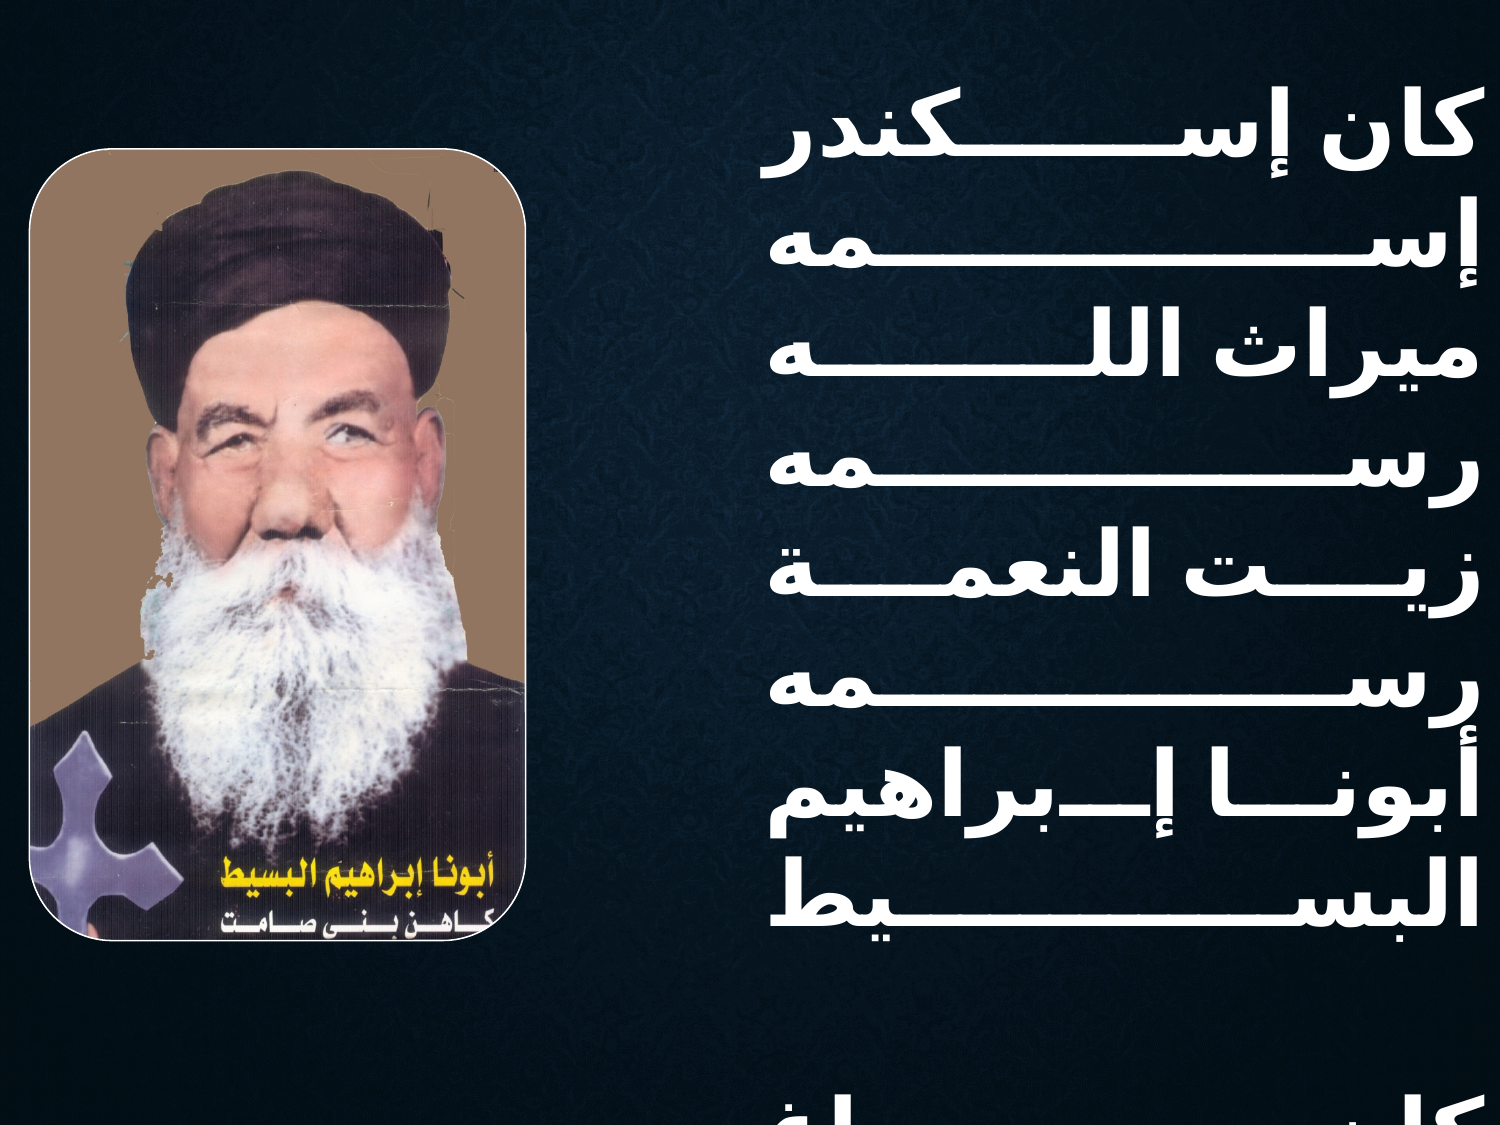

كان إسكندر إسمه
ميراث اللـه رسمه
زيت النعمة رسمه
أبونا إبراهيم البسيط
كان صبــاغ هـــدوم
وأصبح صباغ نفوس
وفاز بالملكـــــــوت
أبونا إبراهيم البسيط